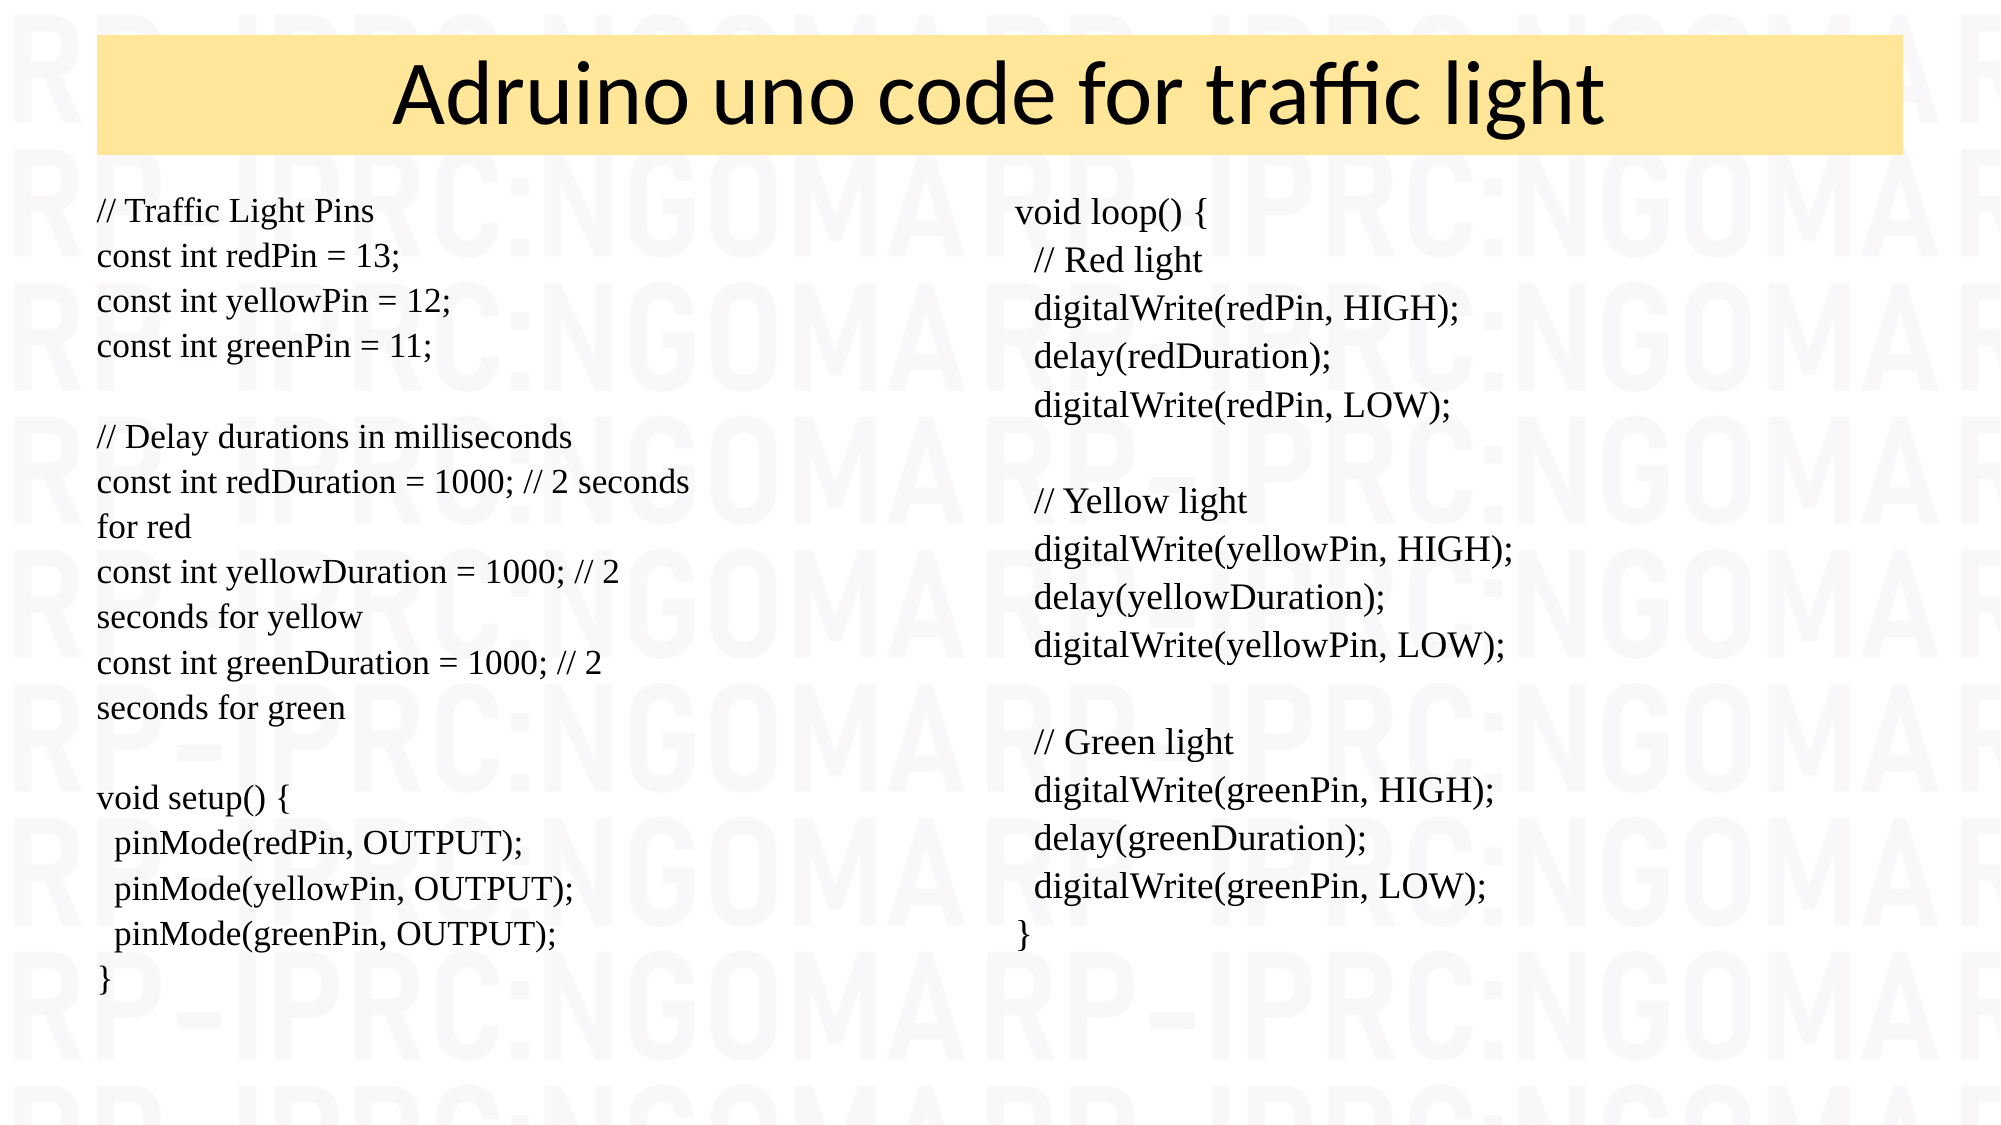

# Adruino uno code for traffic light
// Traffic Light Pins
const int redPin = 13;
const int yellowPin = 12;
const int greenPin = 11;

// Delay durations in milliseconds
const int redDuration = 1000; // 2 seconds for red
const int yellowDuration = 1000; // 2 seconds for yellow
const int greenDuration = 1000; // 2 seconds for green

void setup() {
  pinMode(redPin, OUTPUT);
  pinMode(yellowPin, OUTPUT);
  pinMode(greenPin, OUTPUT);
}

void loop() {
  // Red light
  digitalWrite(redPin, HIGH);
  delay(redDuration);
  digitalWrite(redPin, LOW);

  // Yellow light
  digitalWrite(yellowPin, HIGH);
  delay(yellowDuration);
  digitalWrite(yellowPin, LOW);

  // Green light
  digitalWrite(greenPin, HIGH);
  delay(greenDuration);
  digitalWrite(greenPin, LOW);
}